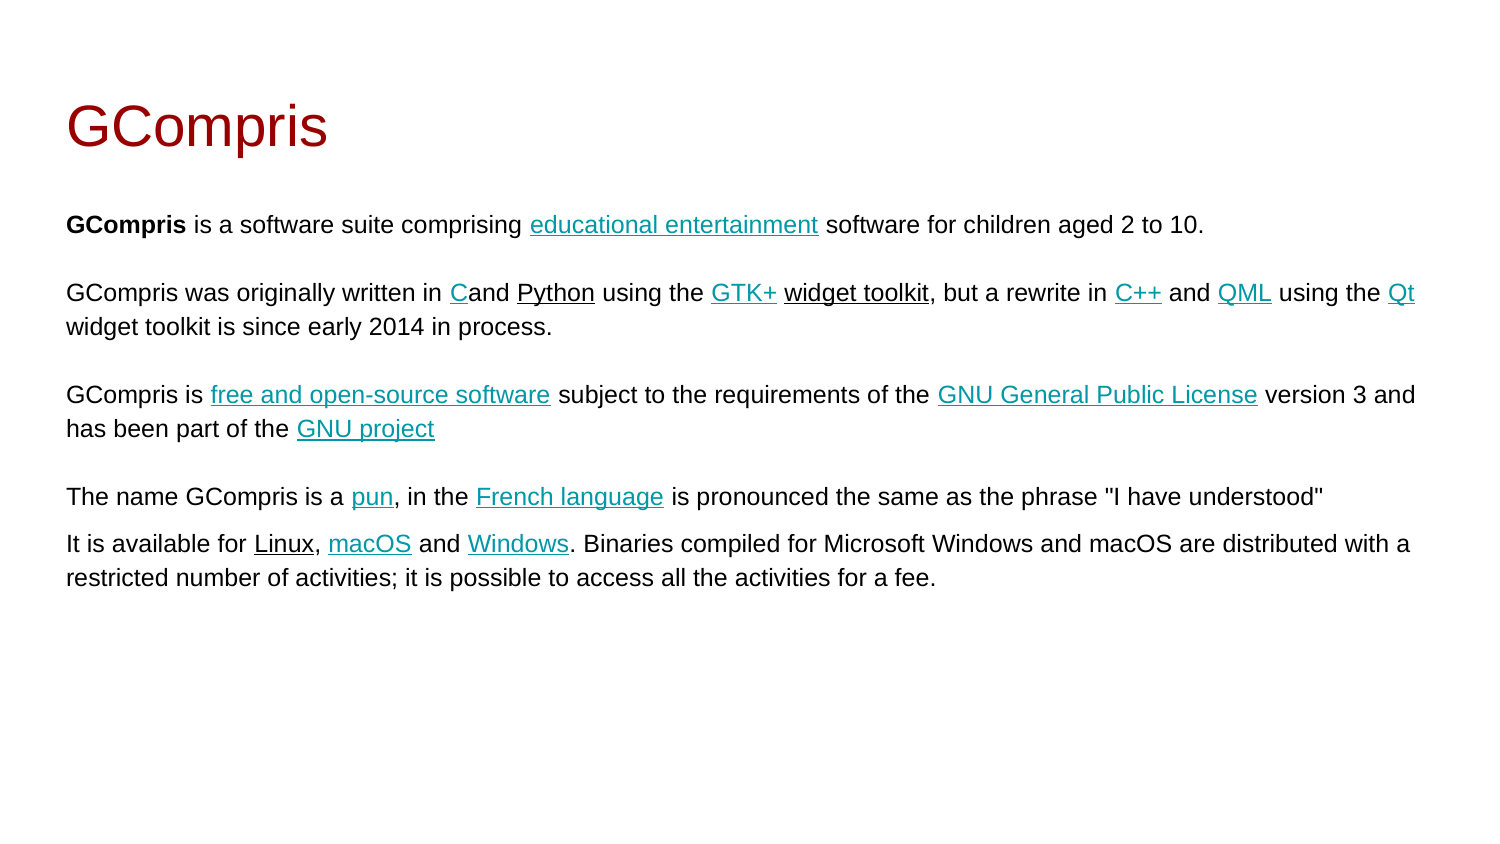

# GCompris
GCompris is a software suite comprising educational entertainment software for children aged 2 to 10.
GCompris was originally written in Cand Python using the GTK+ widget toolkit, but a rewrite in C++ and QML using the Qt widget toolkit is since early 2014 in process.
GCompris is free and open-source software subject to the requirements of the GNU General Public License version 3 and has been part of the GNU project
The name GCompris is a pun, in the French language is pronounced the same as the phrase "I have understood"
It is available for Linux, macOS and Windows. Binaries compiled for Microsoft Windows and macOS are distributed with a restricted number of activities; it is possible to access all the activities for a fee.